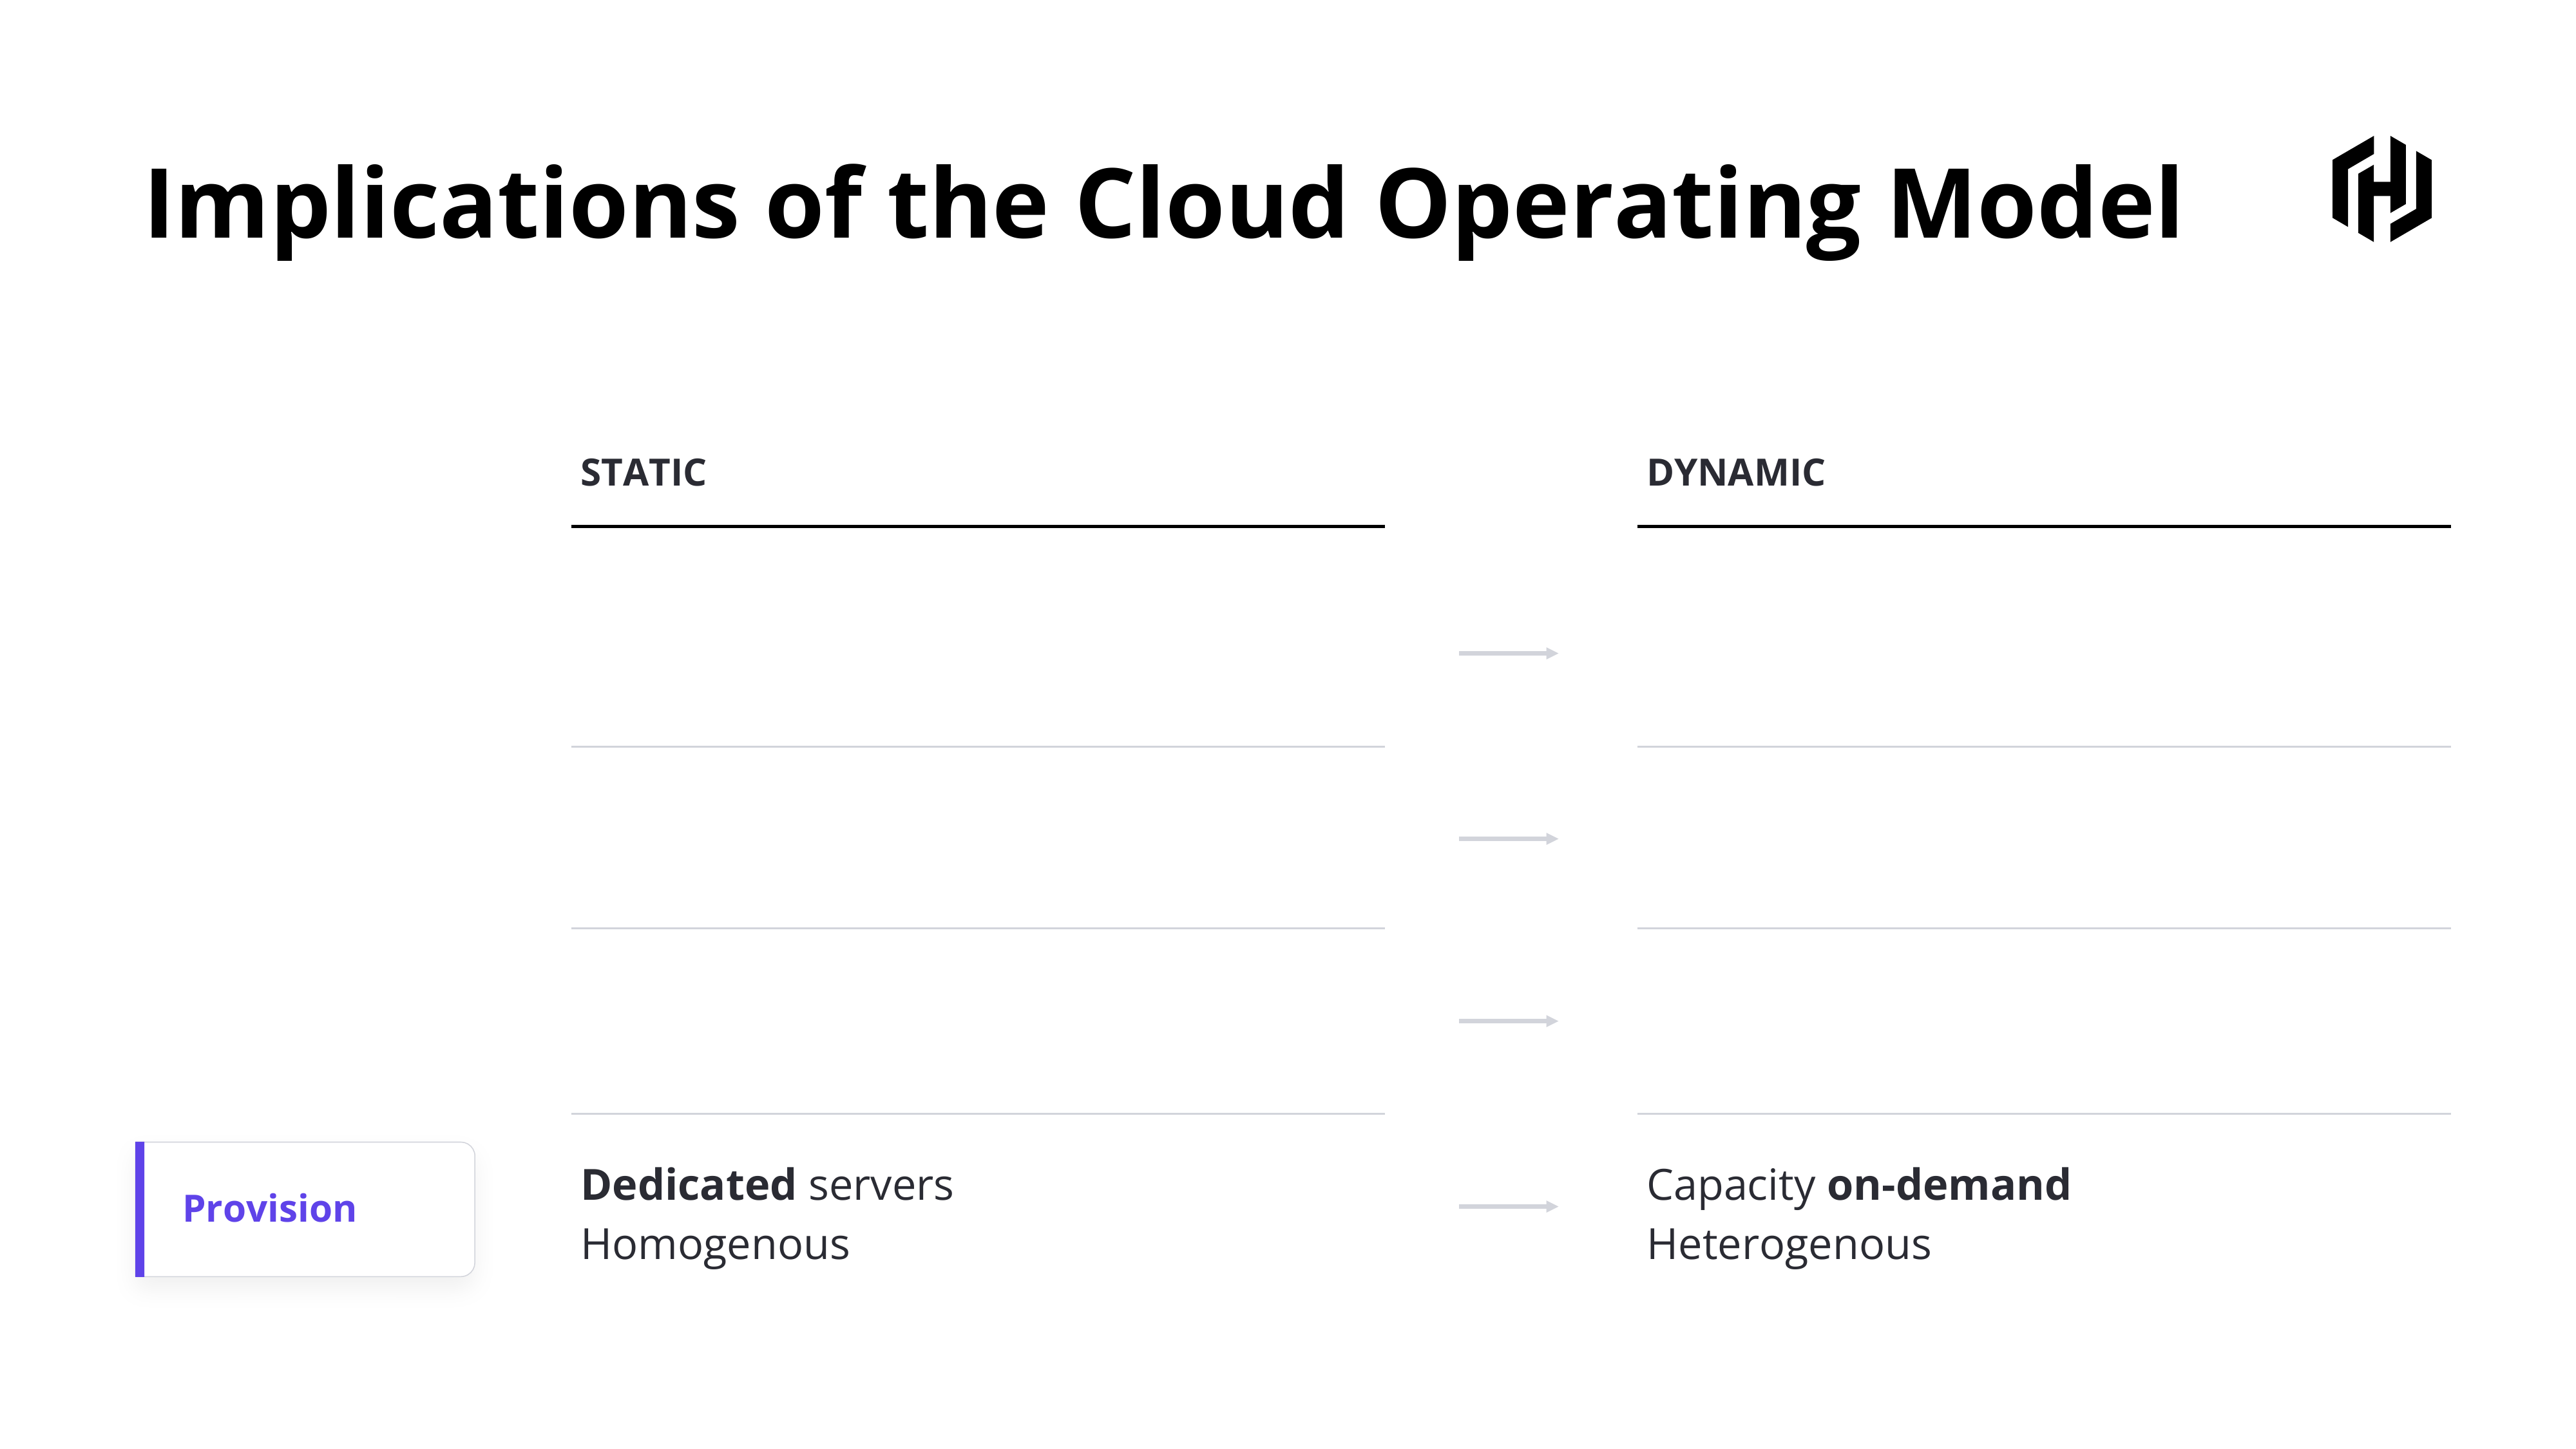

Implications of the Cloud Operating Model
STATIC
DYNAMIC

Dedicated servers
Homogenous
Capacity on-demand
Heterogenous

Provision